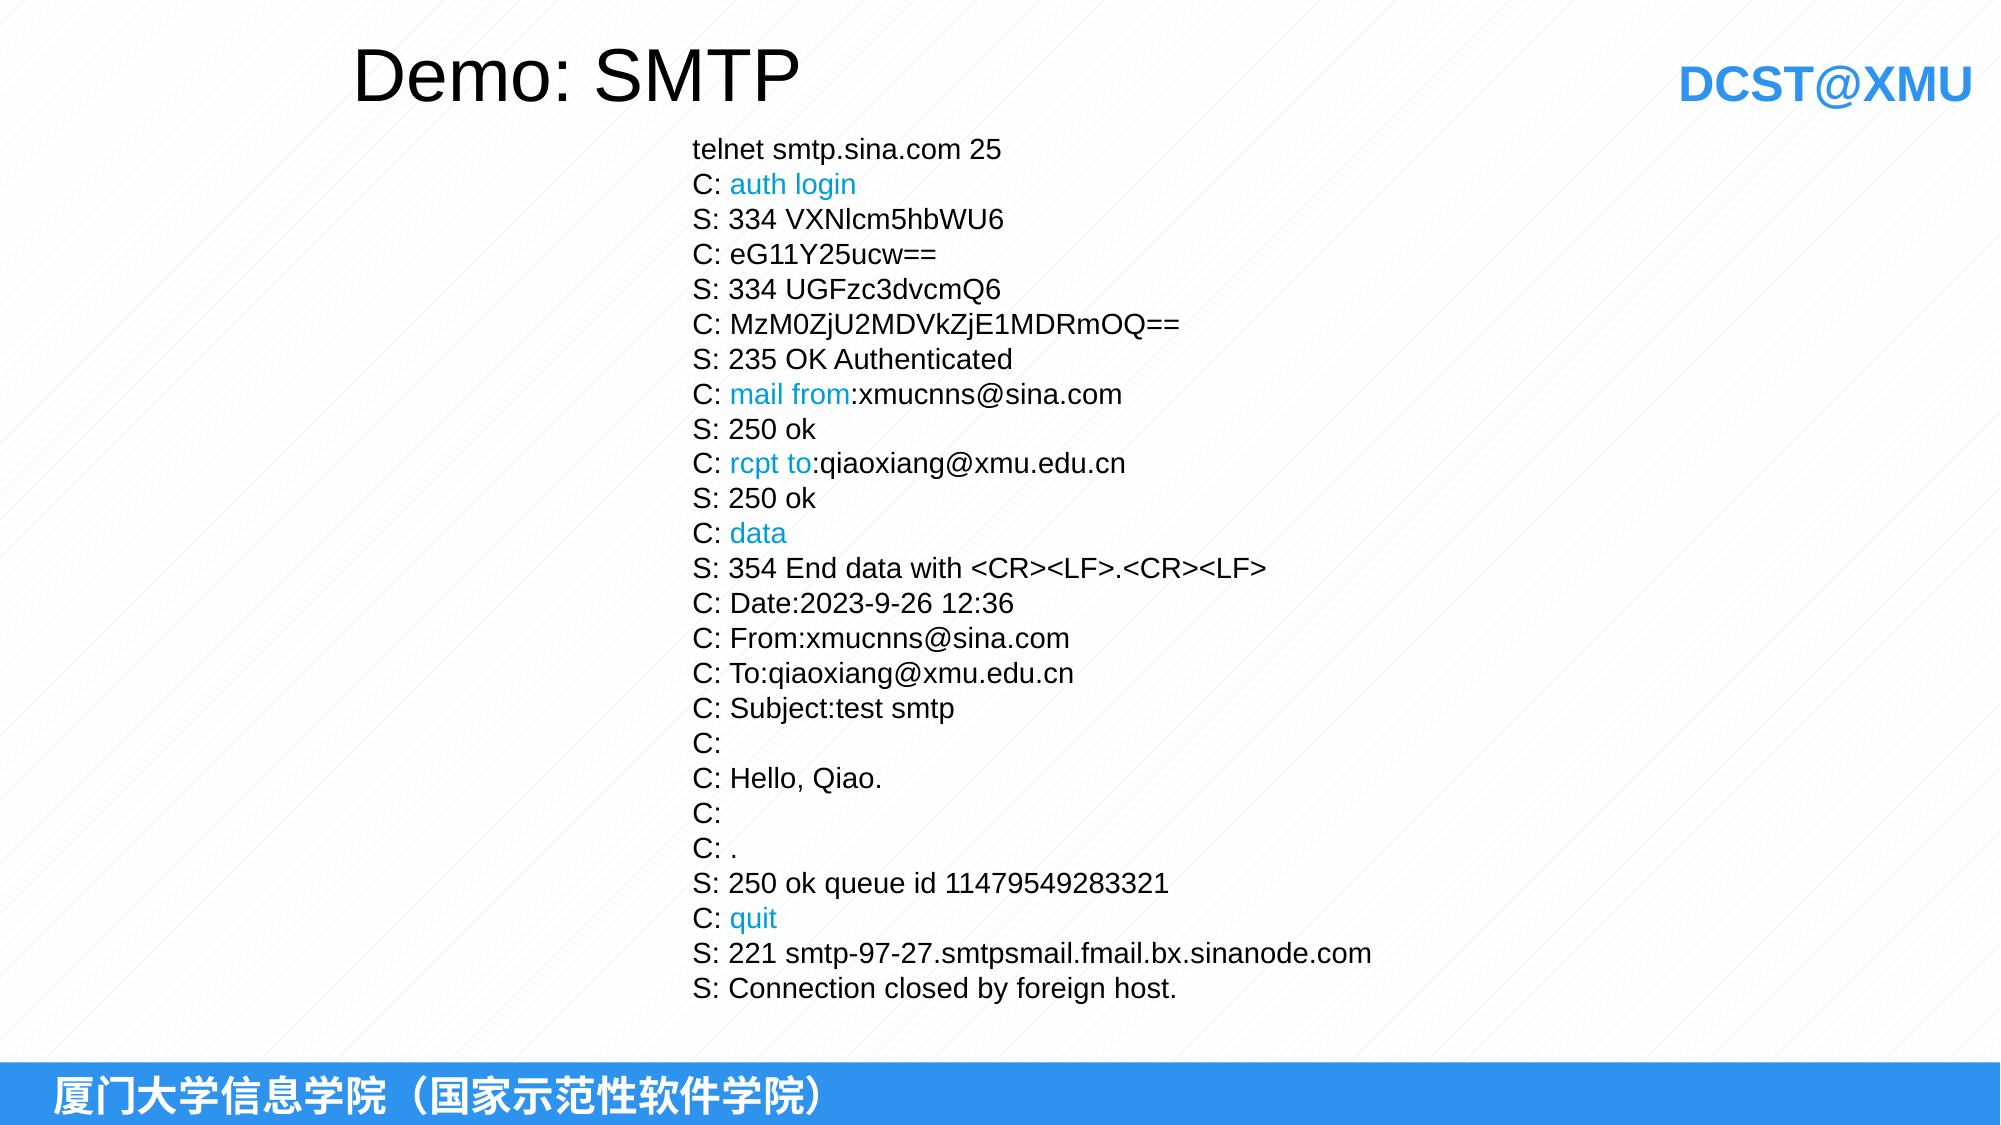

12
# Demo: SMTP
telnet smtp.sina.com 25
C: auth login
S: 334 VXNlcm5hbWU6
C: eG11Y25ucw==
S: 334 UGFzc3dvcmQ6
C: MzM0ZjU2MDVkZjE1MDRmOQ==
S: 235 OK Authenticated
C: mail from:xmucnns@sina.com
S: 250 ok
C: rcpt to:qiaoxiang@xmu.edu.cn
S: 250 ok
C: data
S: 354 End data with <CR><LF>.<CR><LF>
C: Date:2023-9-26 12:36
C: From:xmucnns@sina.com
C: To:qiaoxiang@xmu.edu.cn
C: Subject:test smtp
C:
C: Hello, Qiao.
C:
C: .
S: 250 ok queue id 11479549283321
C: quit
S: 221 smtp-97-27.smtpsmail.fmail.bx.sinanode.com
S: Connection closed by foreign host.